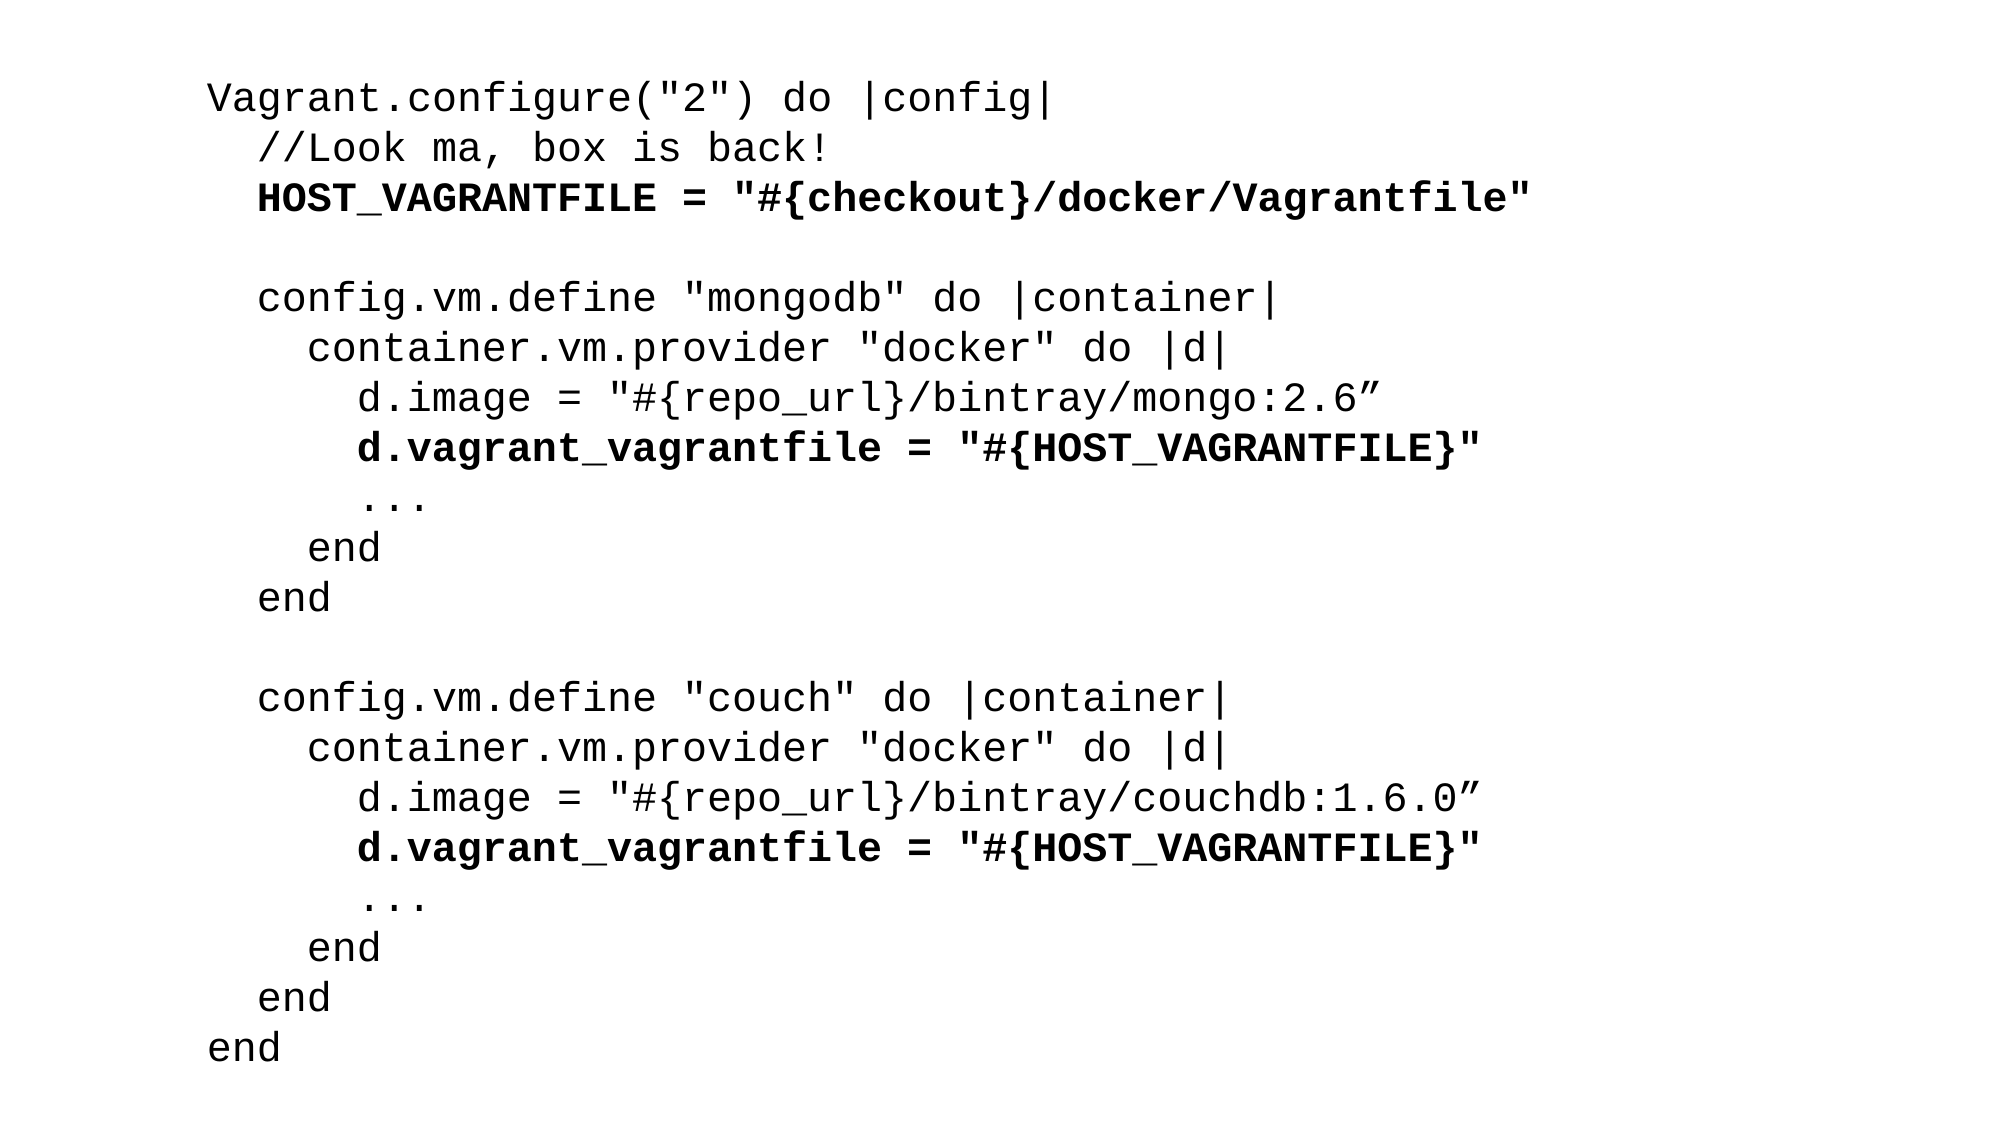

Vagrant.configure("2") do |config|
  //Look ma, box is back!
  HOST_VAGRANTFILE = "#{checkout}/docker/Vagrantfile"

  config.vm.define "mongodb" do |container|
    container.vm.provider "docker" do |d|
      d.image = "#{repo_url}/bintray/mongo:2.6”
      d.vagrant_vagrantfile = "#{HOST_VAGRANTFILE}"
      ...
    end
  end

  config.vm.define "couch" do |container|
    container.vm.provider "docker" do |d|
      d.image = "#{repo_url}/bintray/couchdb:1.6.0”
      d.vagrant_vagrantfile = "#{HOST_VAGRANTFILE}"
      ...
    end
  end
end